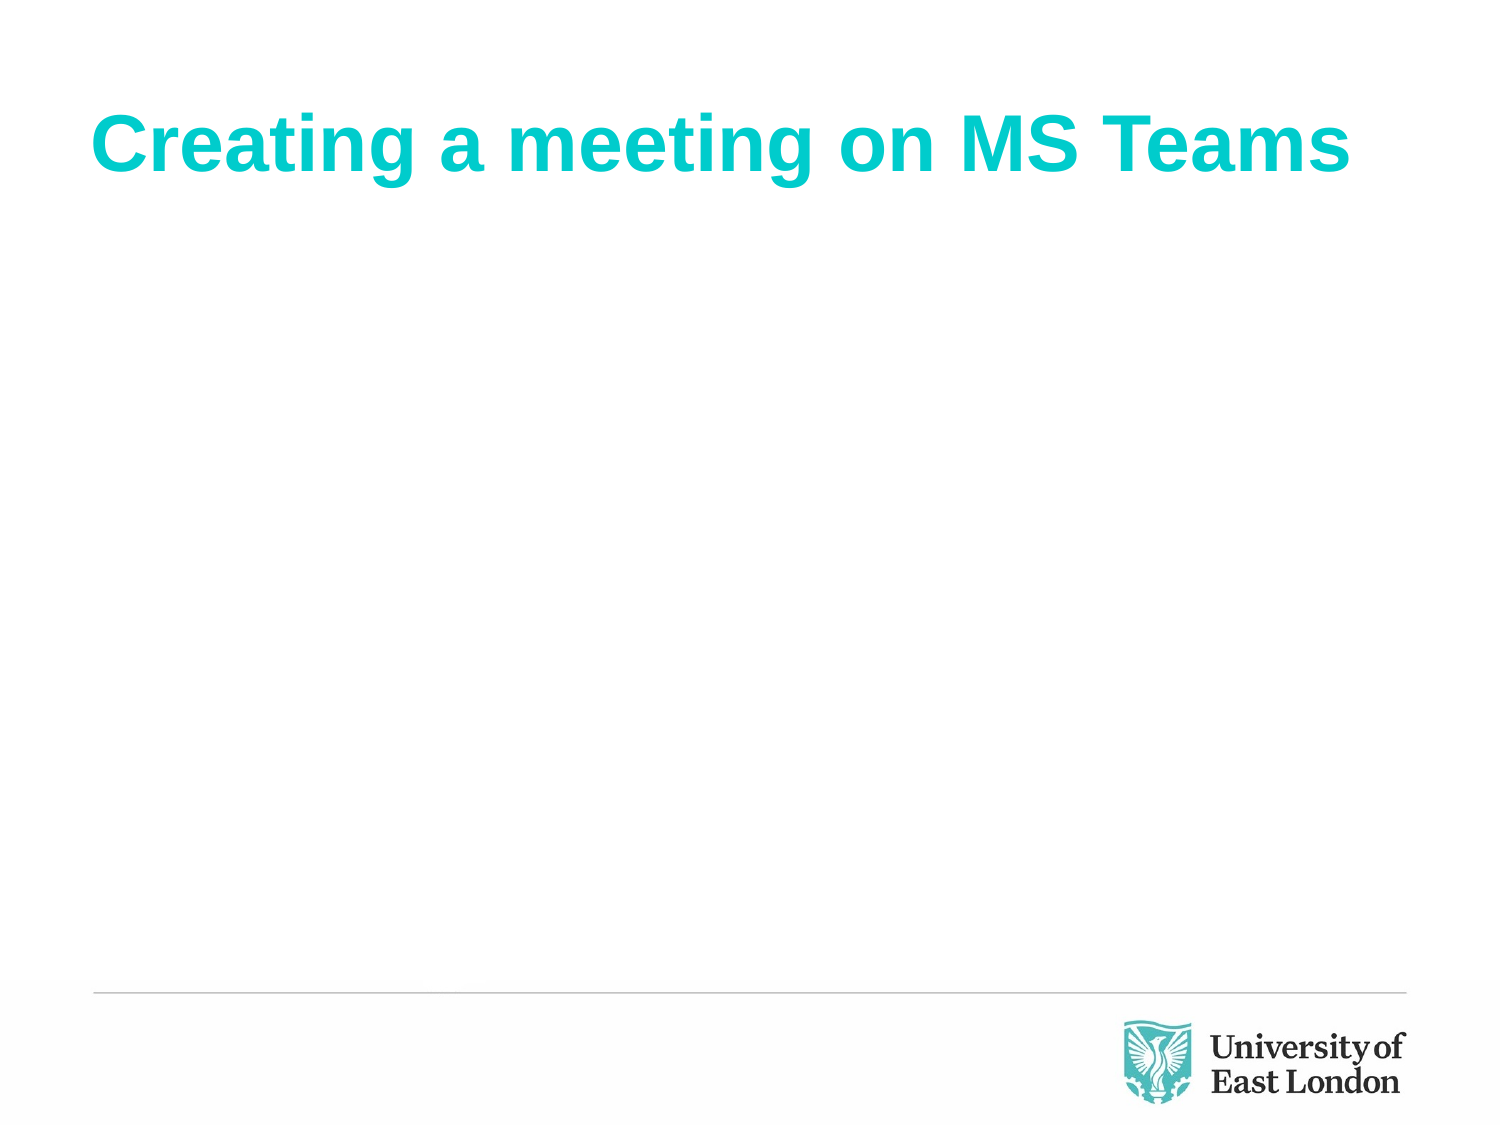

# Creating a meeting on MS Teams